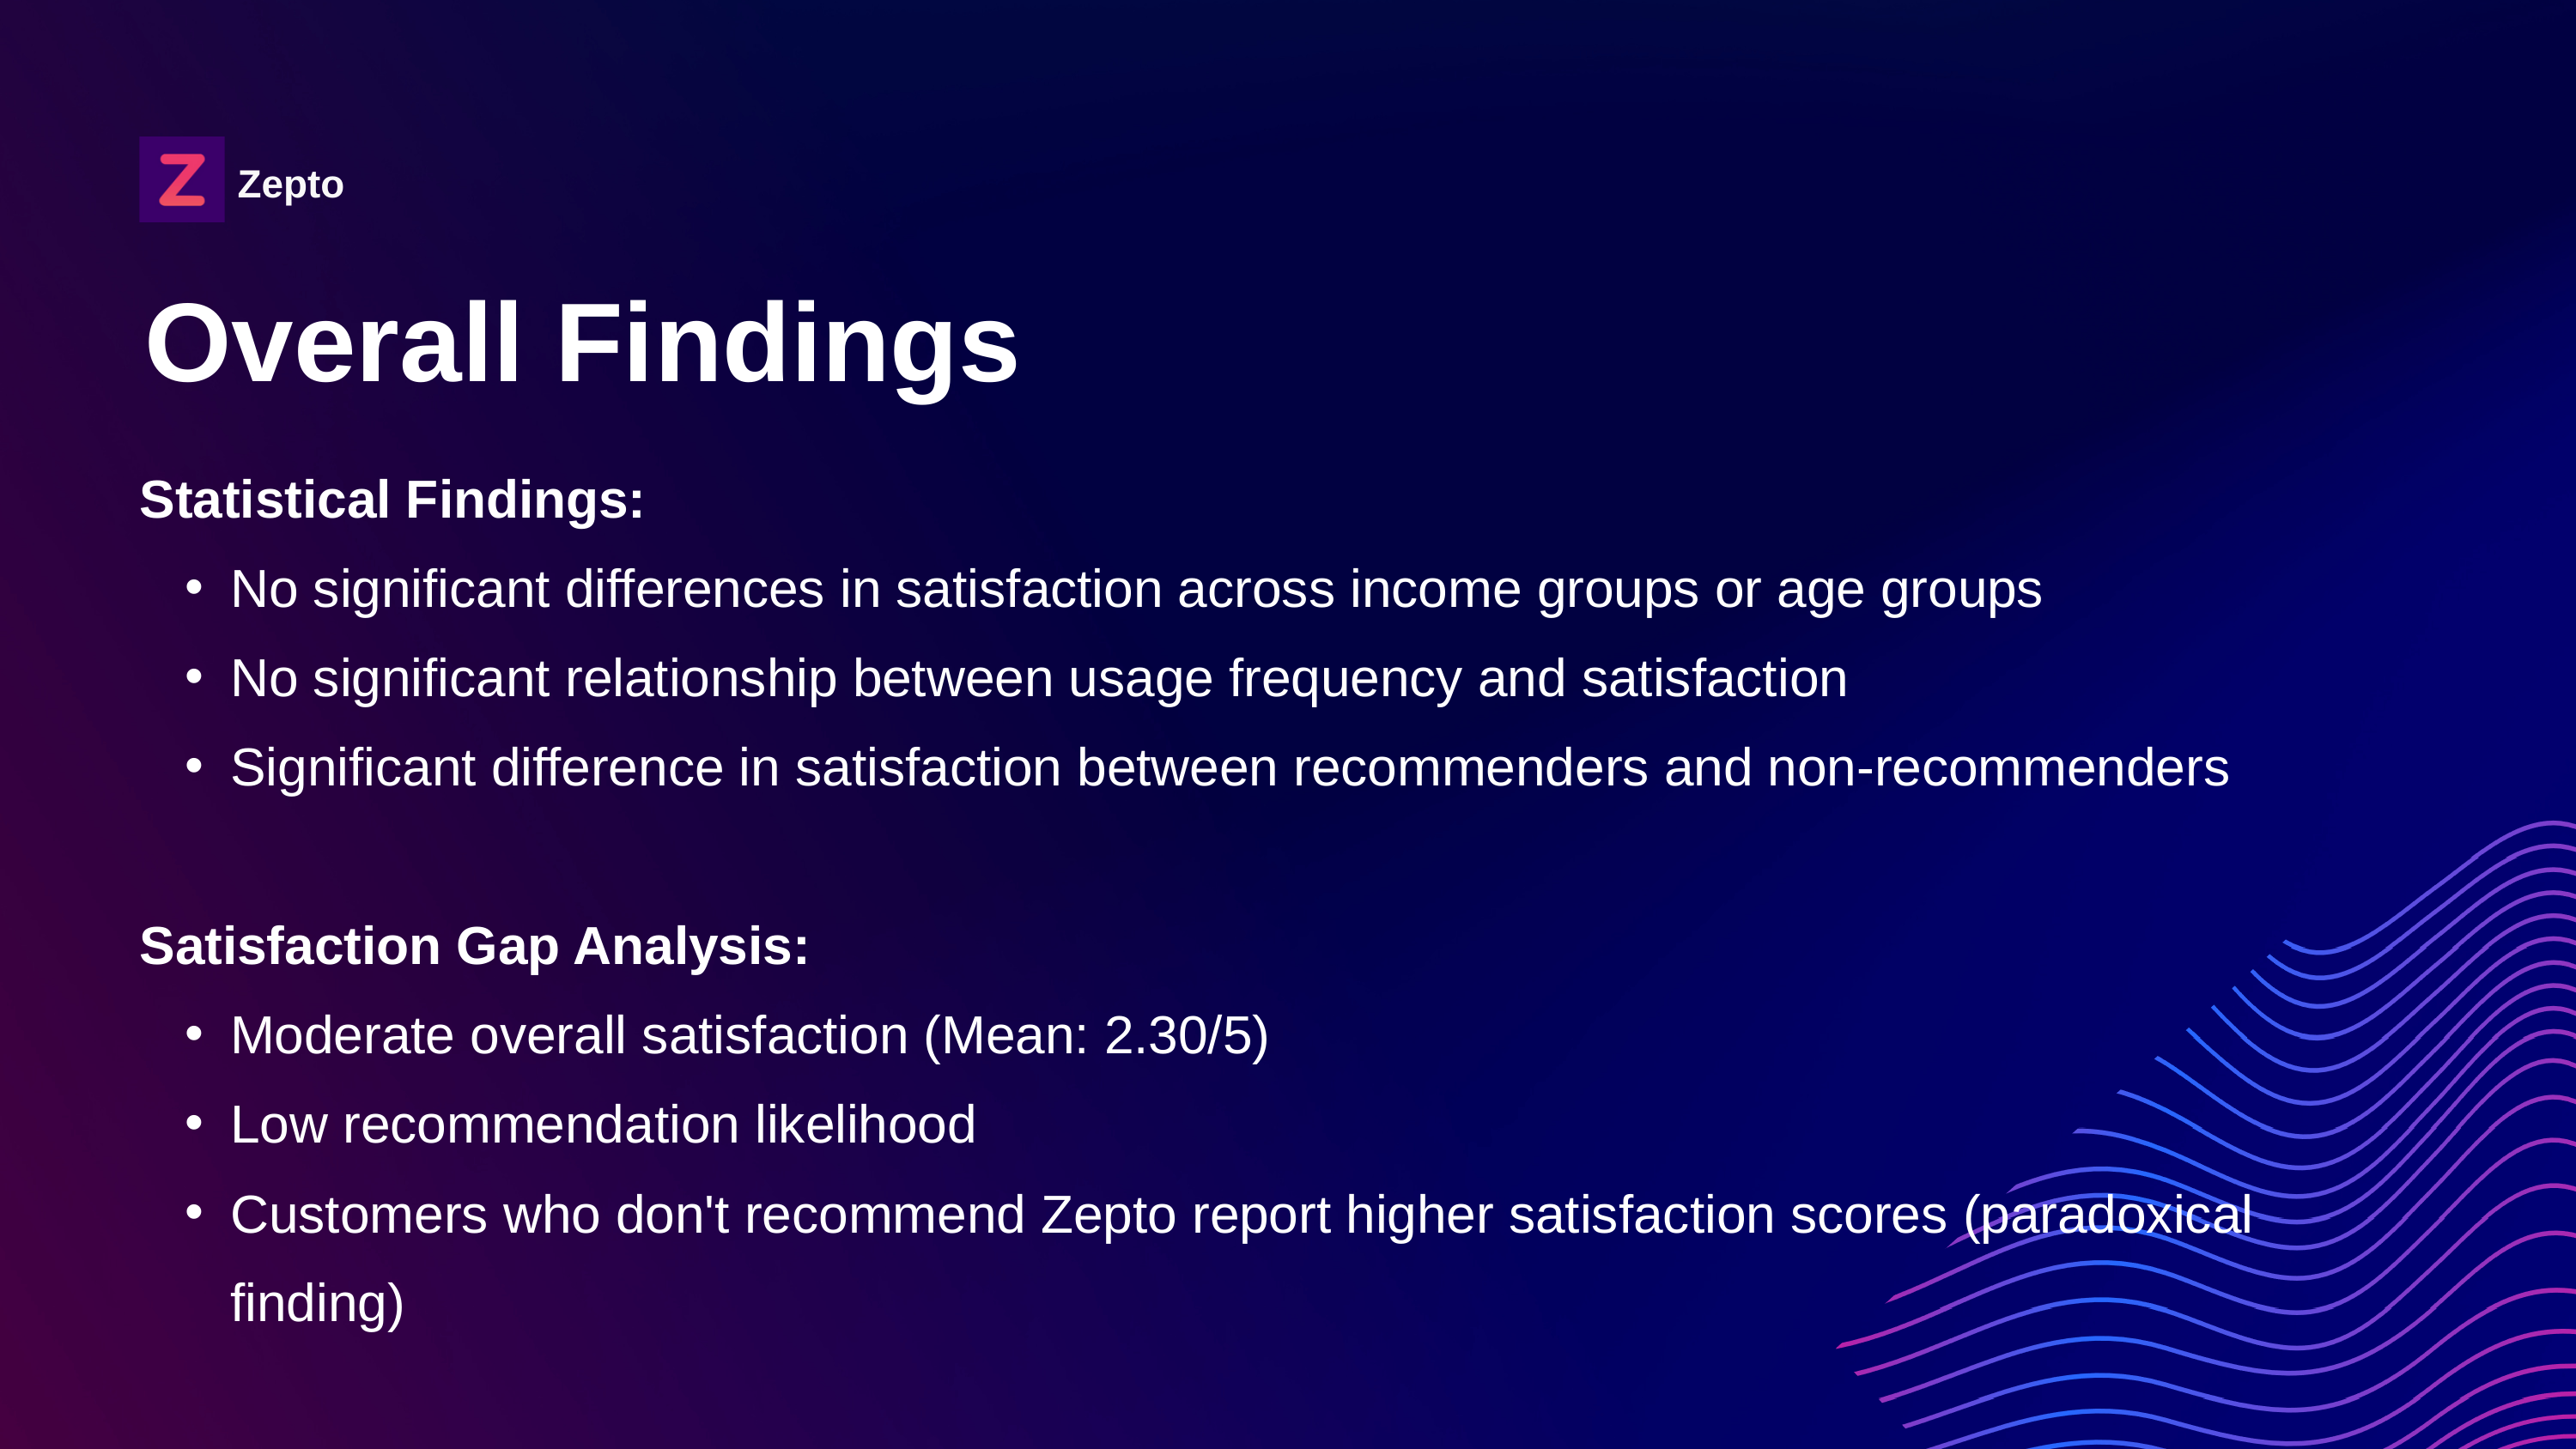

Zepto
Overall Findings
Statistical Findings:
No significant differences in satisfaction across income groups or age groups
No significant relationship between usage frequency and satisfaction
Significant difference in satisfaction between recommenders and non-recommenders

Satisfaction Gap Analysis:
Moderate overall satisfaction (Mean: 2.30/5)
Low recommendation likelihood
Customers who don't recommend Zepto report higher satisfaction scores (paradoxical finding)